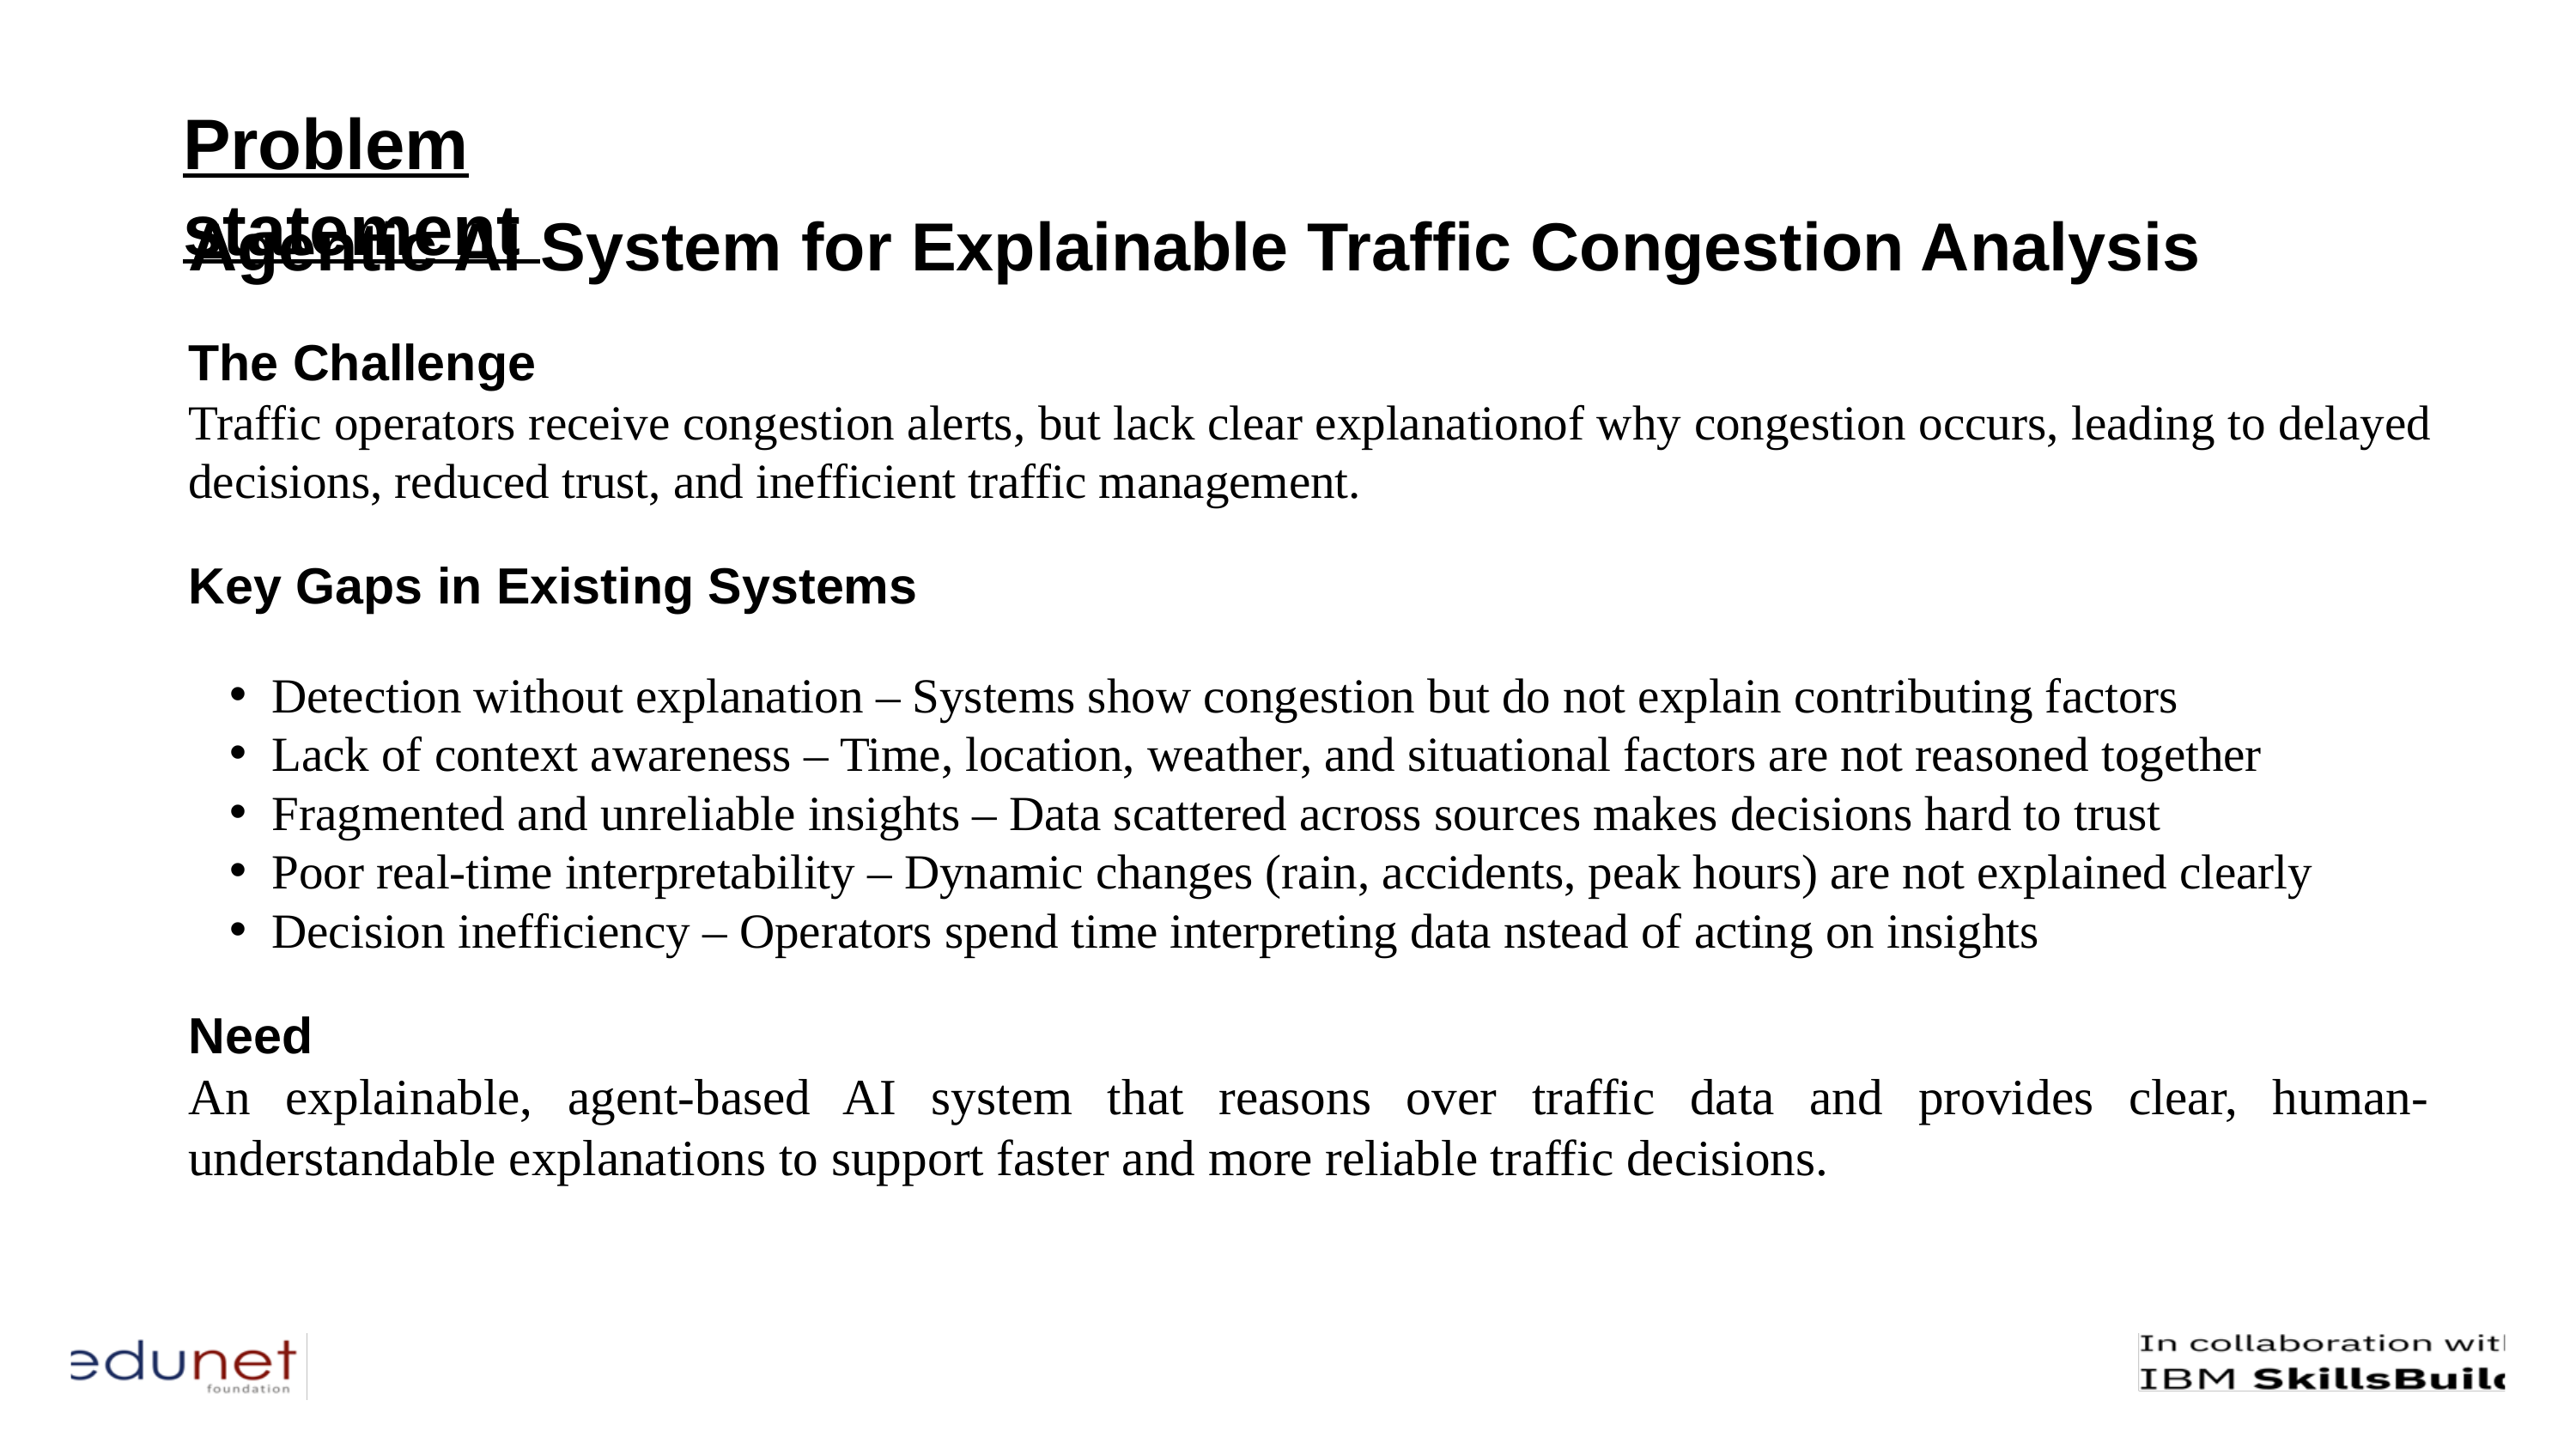

Problem statement
Agentic AI System for Explainable Traffic Congestion Analysis

The Challenge
Traffic operators receive congestion alerts, but lack clear explanationof why congestion occurs, leading to delayed decisions, reduced trust, and inefficient traffic management.

Key Gaps in Existing Systems

Detection without explanation – Systems show congestion but do not explain contributing factors
Lack of context awareness – Time, location, weather, and situational factors are not reasoned together
Fragmented and unreliable insights – Data scattered across sources makes decisions hard to trust
Poor real-time interpretability – Dynamic changes (rain, accidents, peak hours) are not explained clearly
Decision inefficiency – Operators spend time interpreting data nstead of acting on insights

Need
An explainable, agent-based AI system that reasons over traffic data and provides clear, human-understandable explanations to support faster and more reliable traffic decisions.